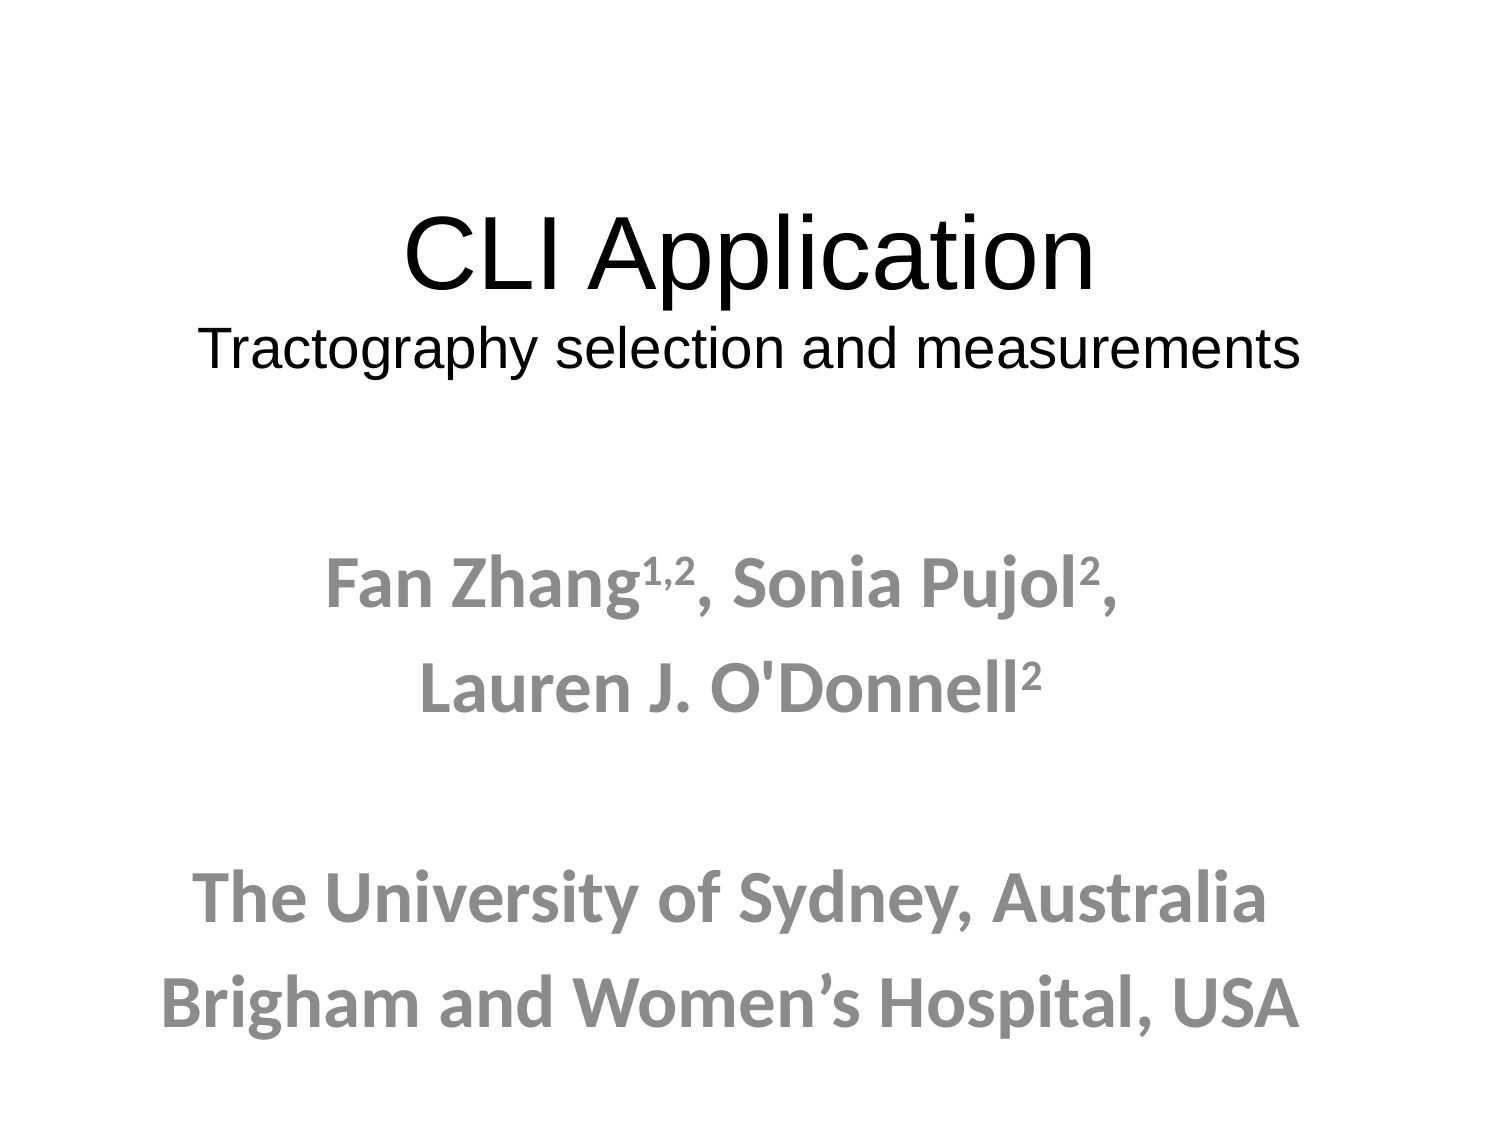

# CLI Application Tractography selection and measurements
Fan Zhang1,2, Sonia Pujol2,
Lauren J. O'Donnell2

The University of Sydney, Australia
Brigham and Women’s Hospital, USA